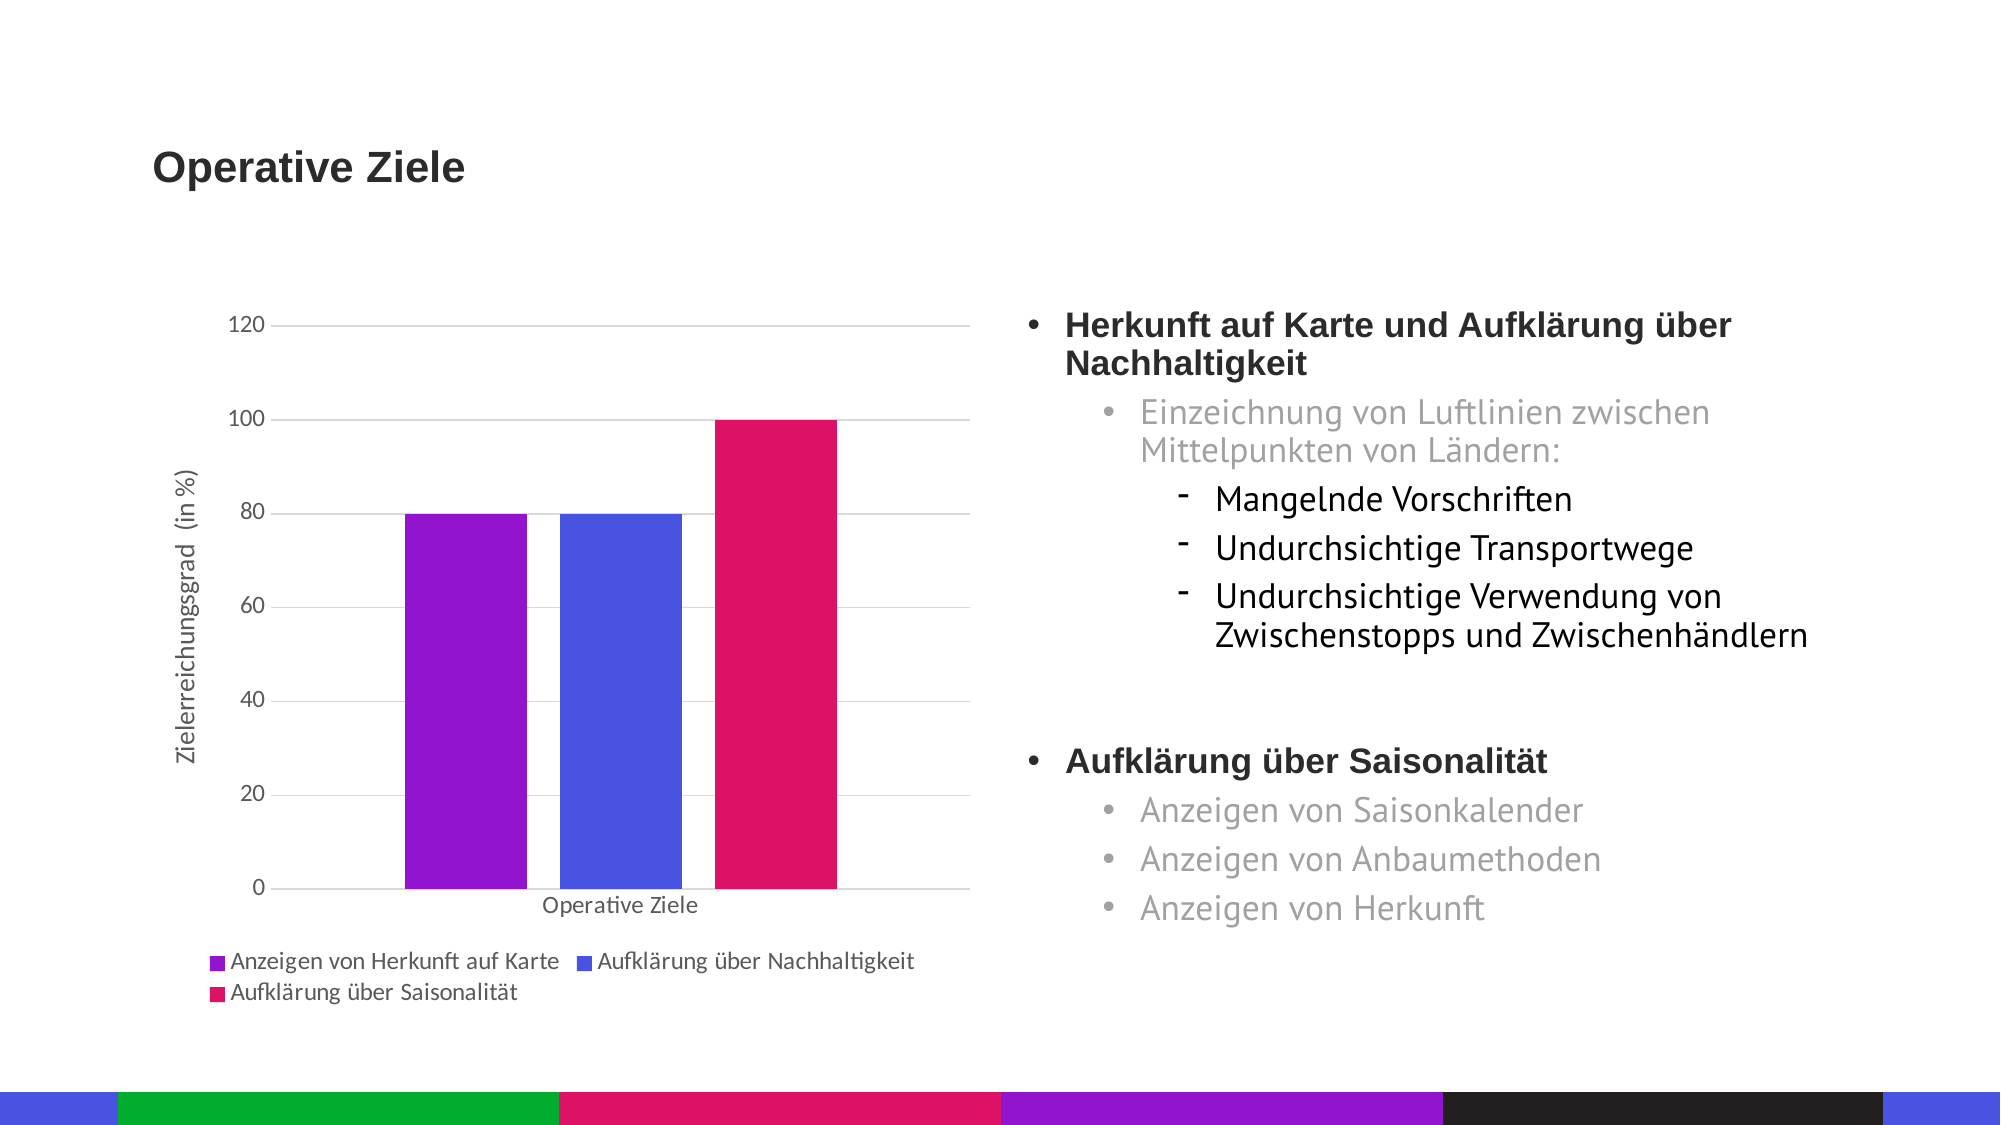

# Operative Ziele

### Chart

| Category | Anzeigen von Herkunft auf Karte | Aufklärung über Nachhaltigkeit | Aufklärung über Saisonalität |
|---|---|---|---|
| Operative Ziele | 80.0 | 80.0 | 100.0 |
Herkunft auf Karte und Aufklärung über Nachhaltigkeit
Einzeichnung von Luftlinien zwischen Mittelpunkten von Ländern:
Mangelnde Vorschriften
Undurchsichtige Transportwege
Undurchsichtige Verwendung von Zwischenstopps und Zwischenhändlern

Aufklärung über Saisonalität
Anzeigen von Saisonkalender
Anzeigen von Anbaumethoden
Anzeigen von Herkunft